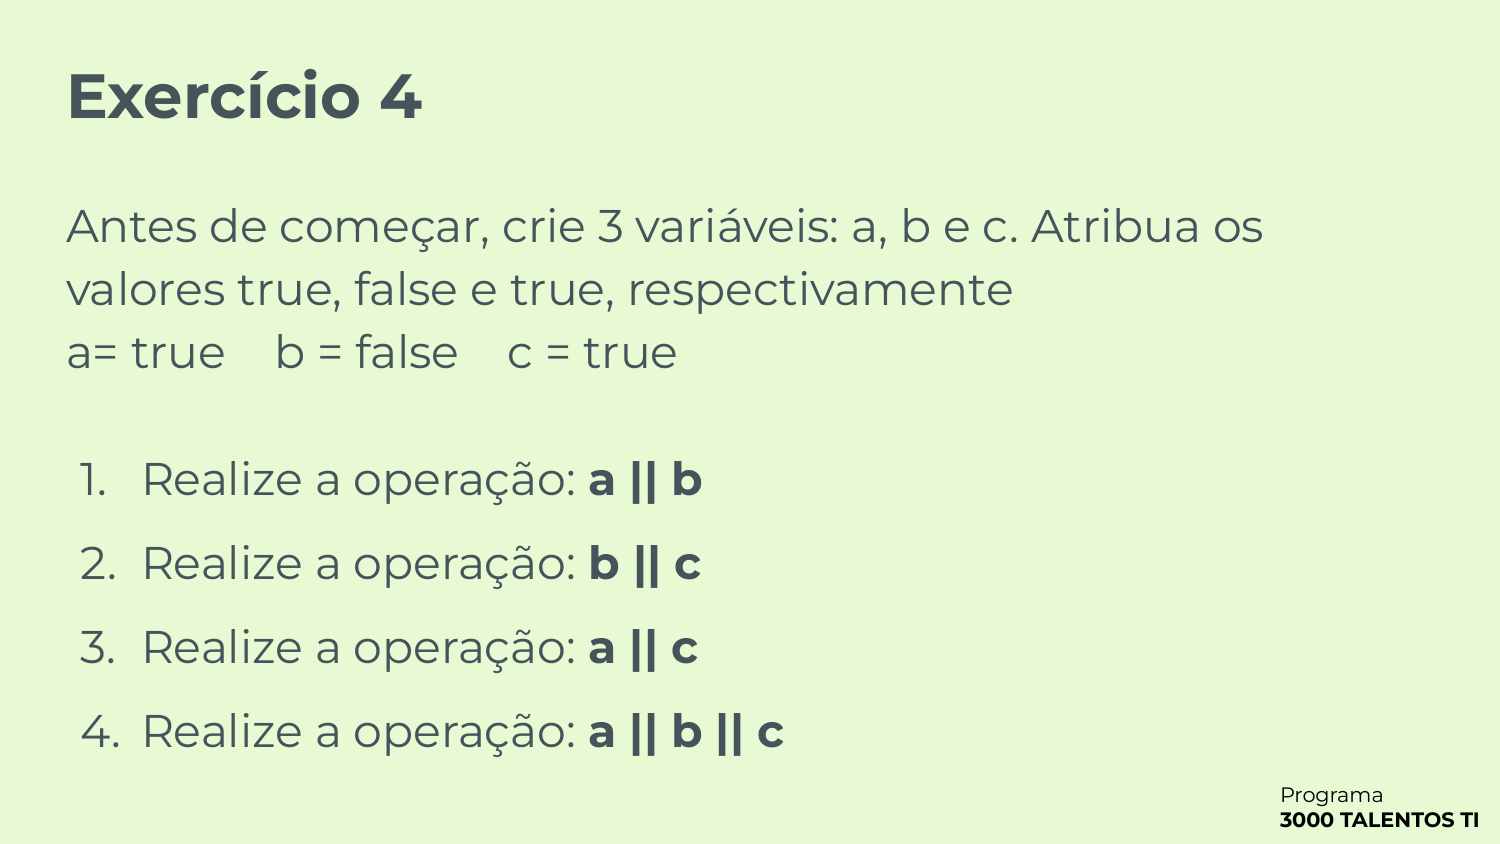

# Exercício 4
Antes de começar, crie 3 variáveis: a, b e c. Atribua os valores true, false e true, respectivamente
a= true    b = false    c = true
Realize a operação: a || b
Realize a operação: b || c
Realize a operação: a || c
Realize a operação: a || b || c